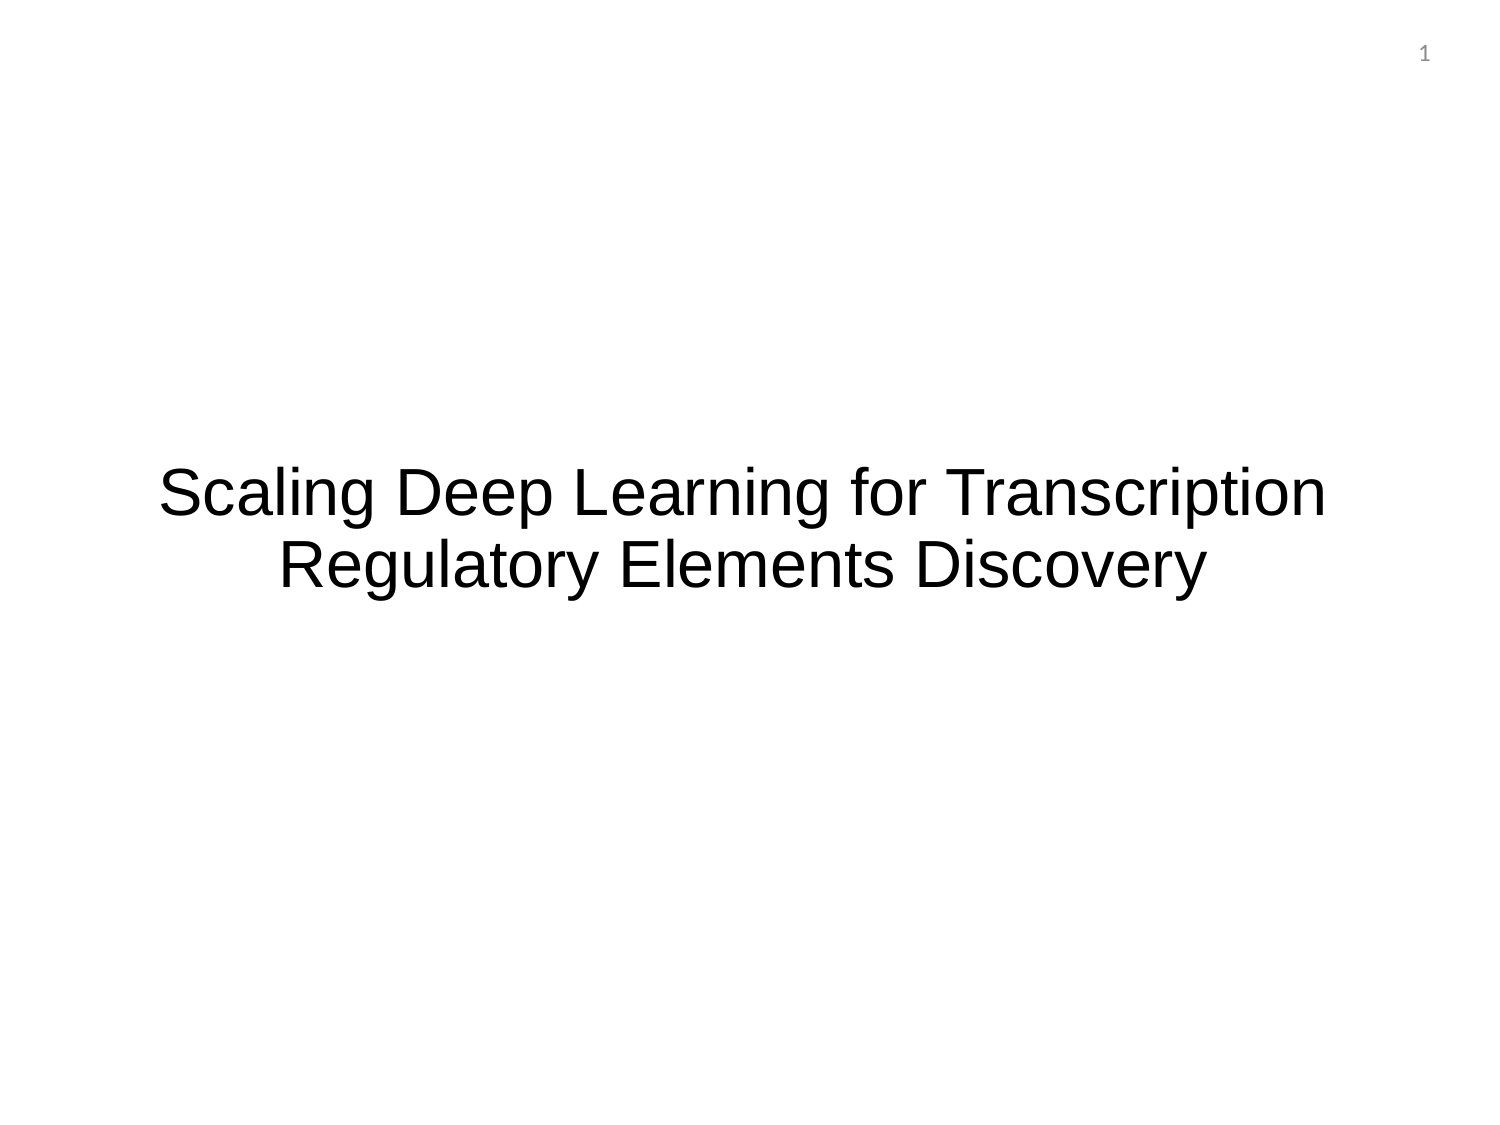

1
Scaling Deep Learning for Transcription Regulatory Elements Discovery